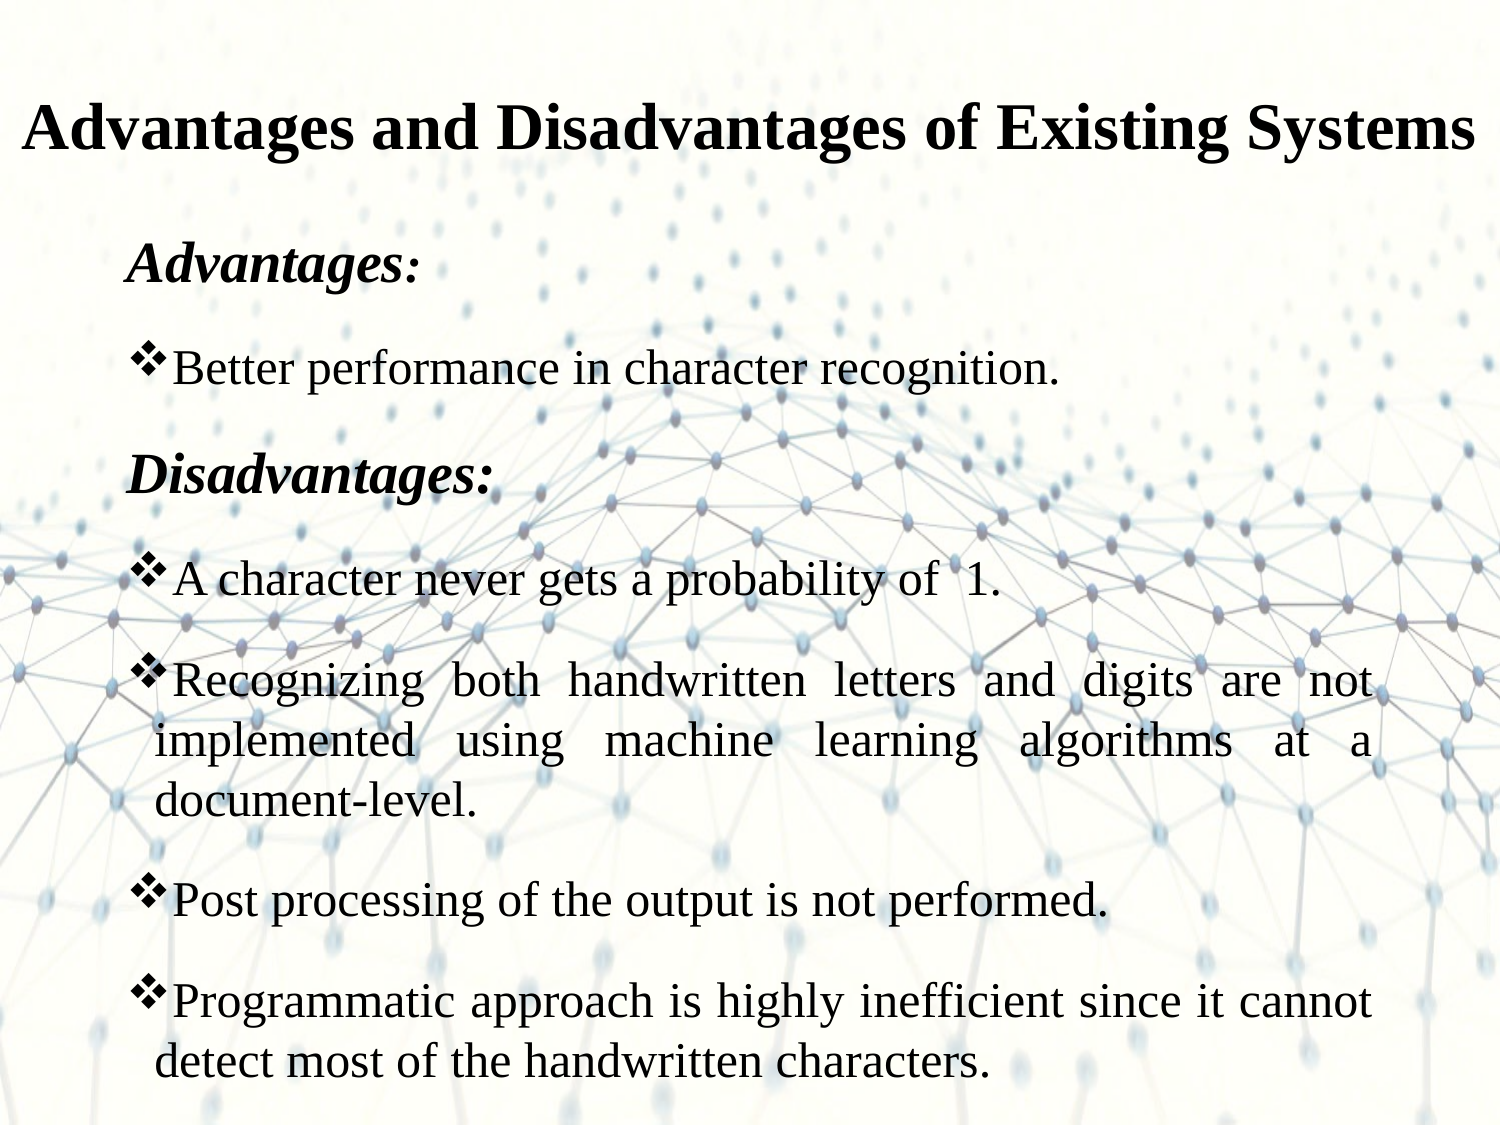

# Advantages and Disadvantages of Existing Systems
Advantages:
Better performance in character recognition.
Disadvantages:
A character never gets a probability of  1.
Recognizing both handwritten letters and digits are not implemented using machine learning algorithms at a document-level.
Post processing of the output is not performed.
Programmatic approach is highly inefficient since it cannot detect most of the handwritten characters.